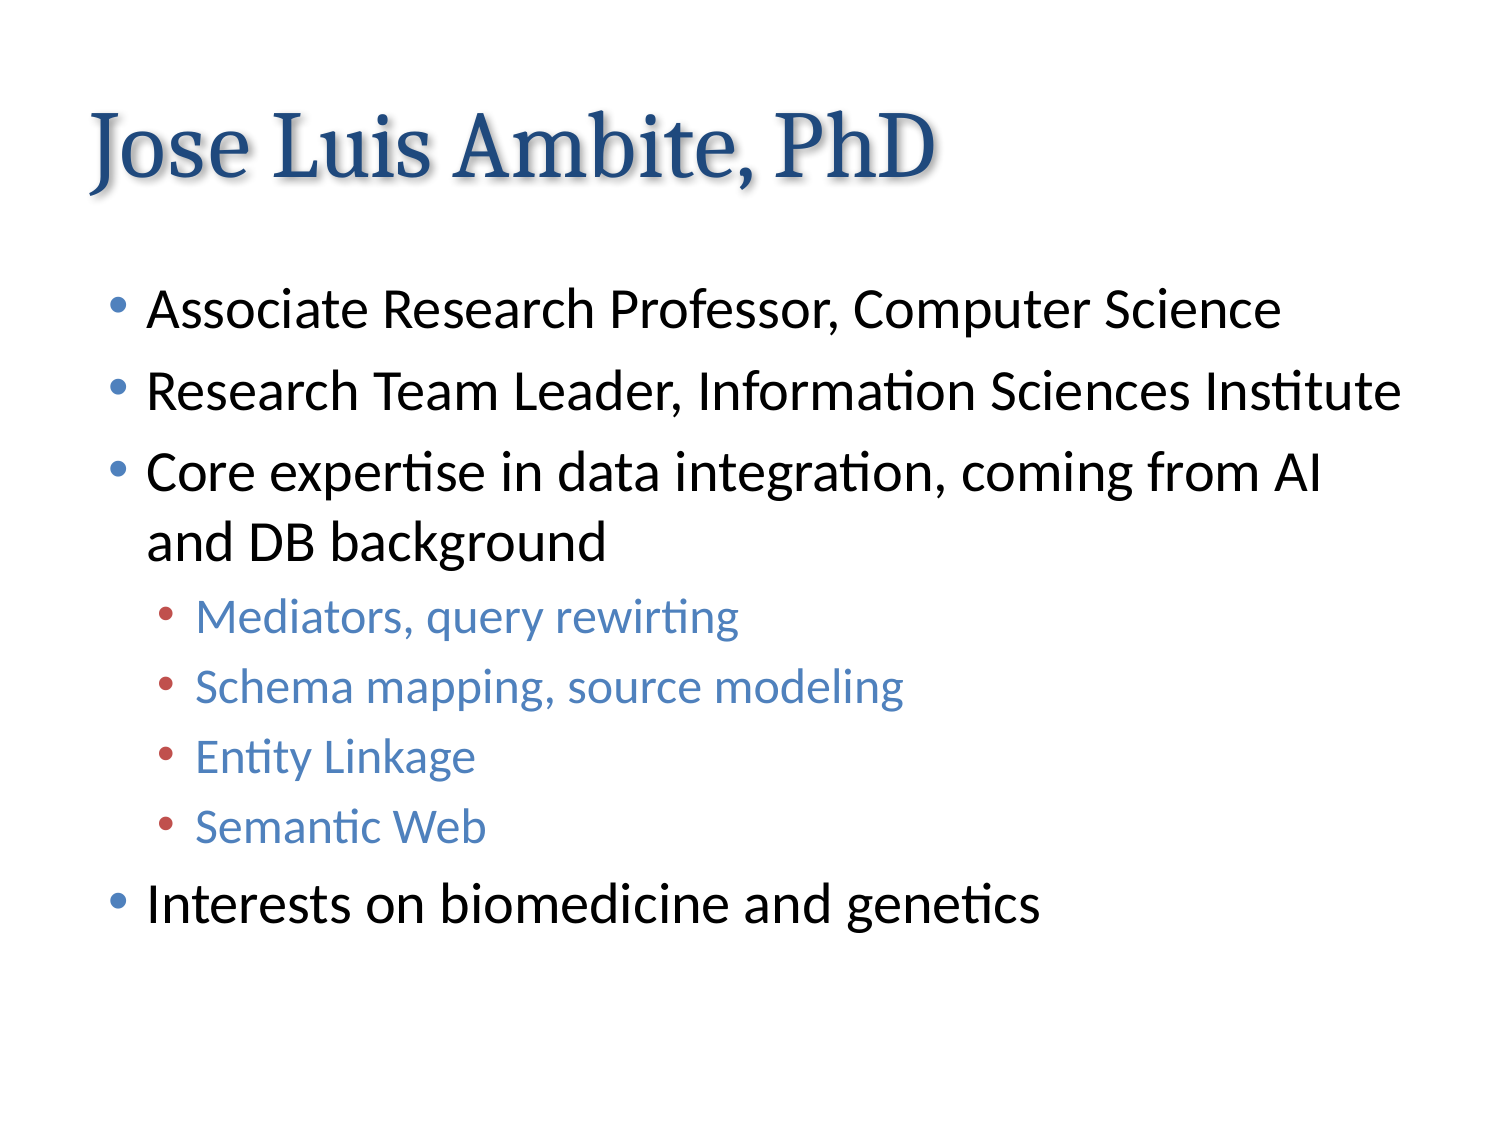

# Jose Luis Ambite, PhD
Associate Research Professor, Computer Science
Research Team Leader, Information Sciences Institute
Core expertise in data integration, coming from AI and DB background
Mediators, query rewirting
Schema mapping, source modeling
Entity Linkage
Semantic Web
Interests on biomedicine and genetics